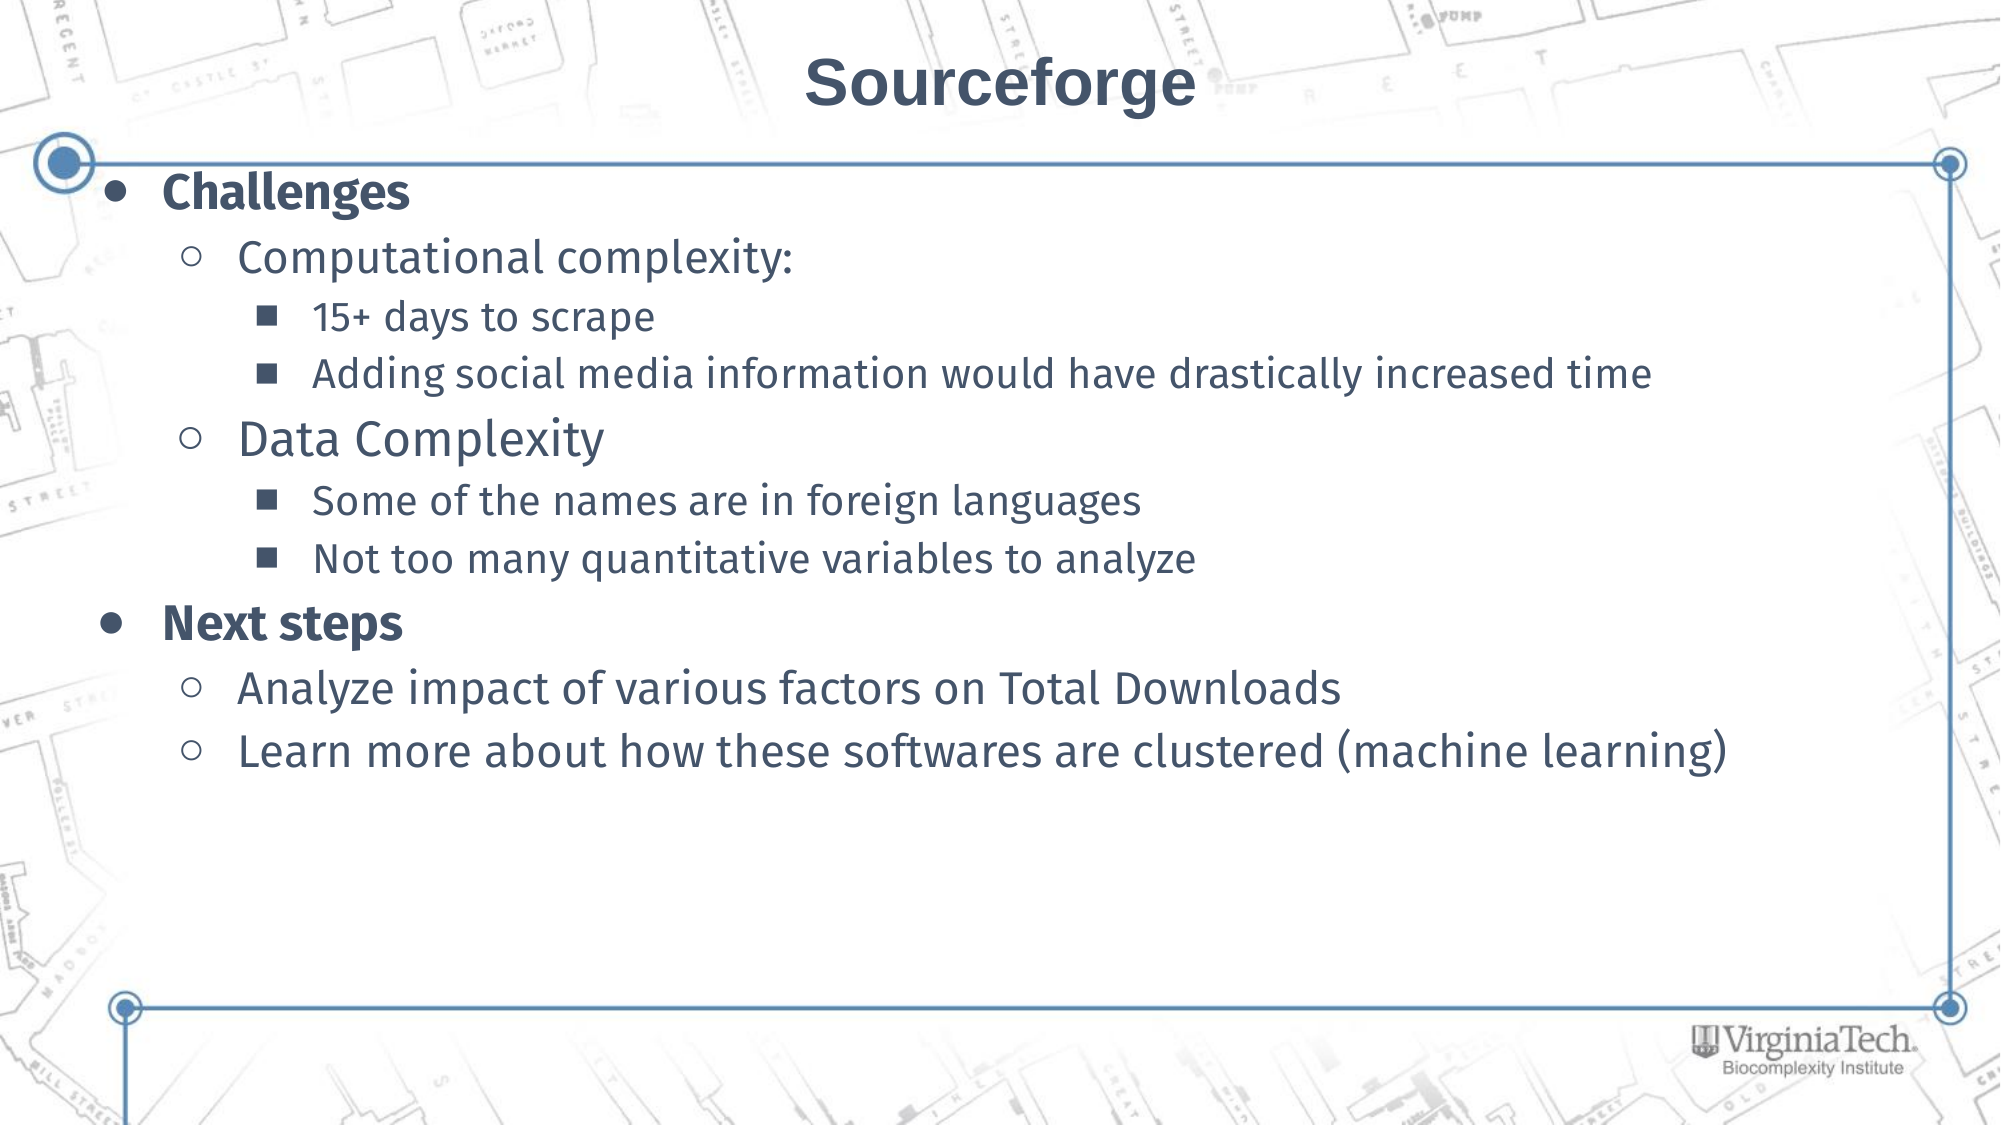

# Sourceforge
Challenges
Computational complexity:
15+ days to scrape
Adding social media information would have drastically increased time
Data Complexity
Some of the names are in foreign languages
Not too many quantitative variables to analyze
Next steps
Analyze impact of various factors on Total Downloads
Learn more about how these softwares are clustered (machine learning)